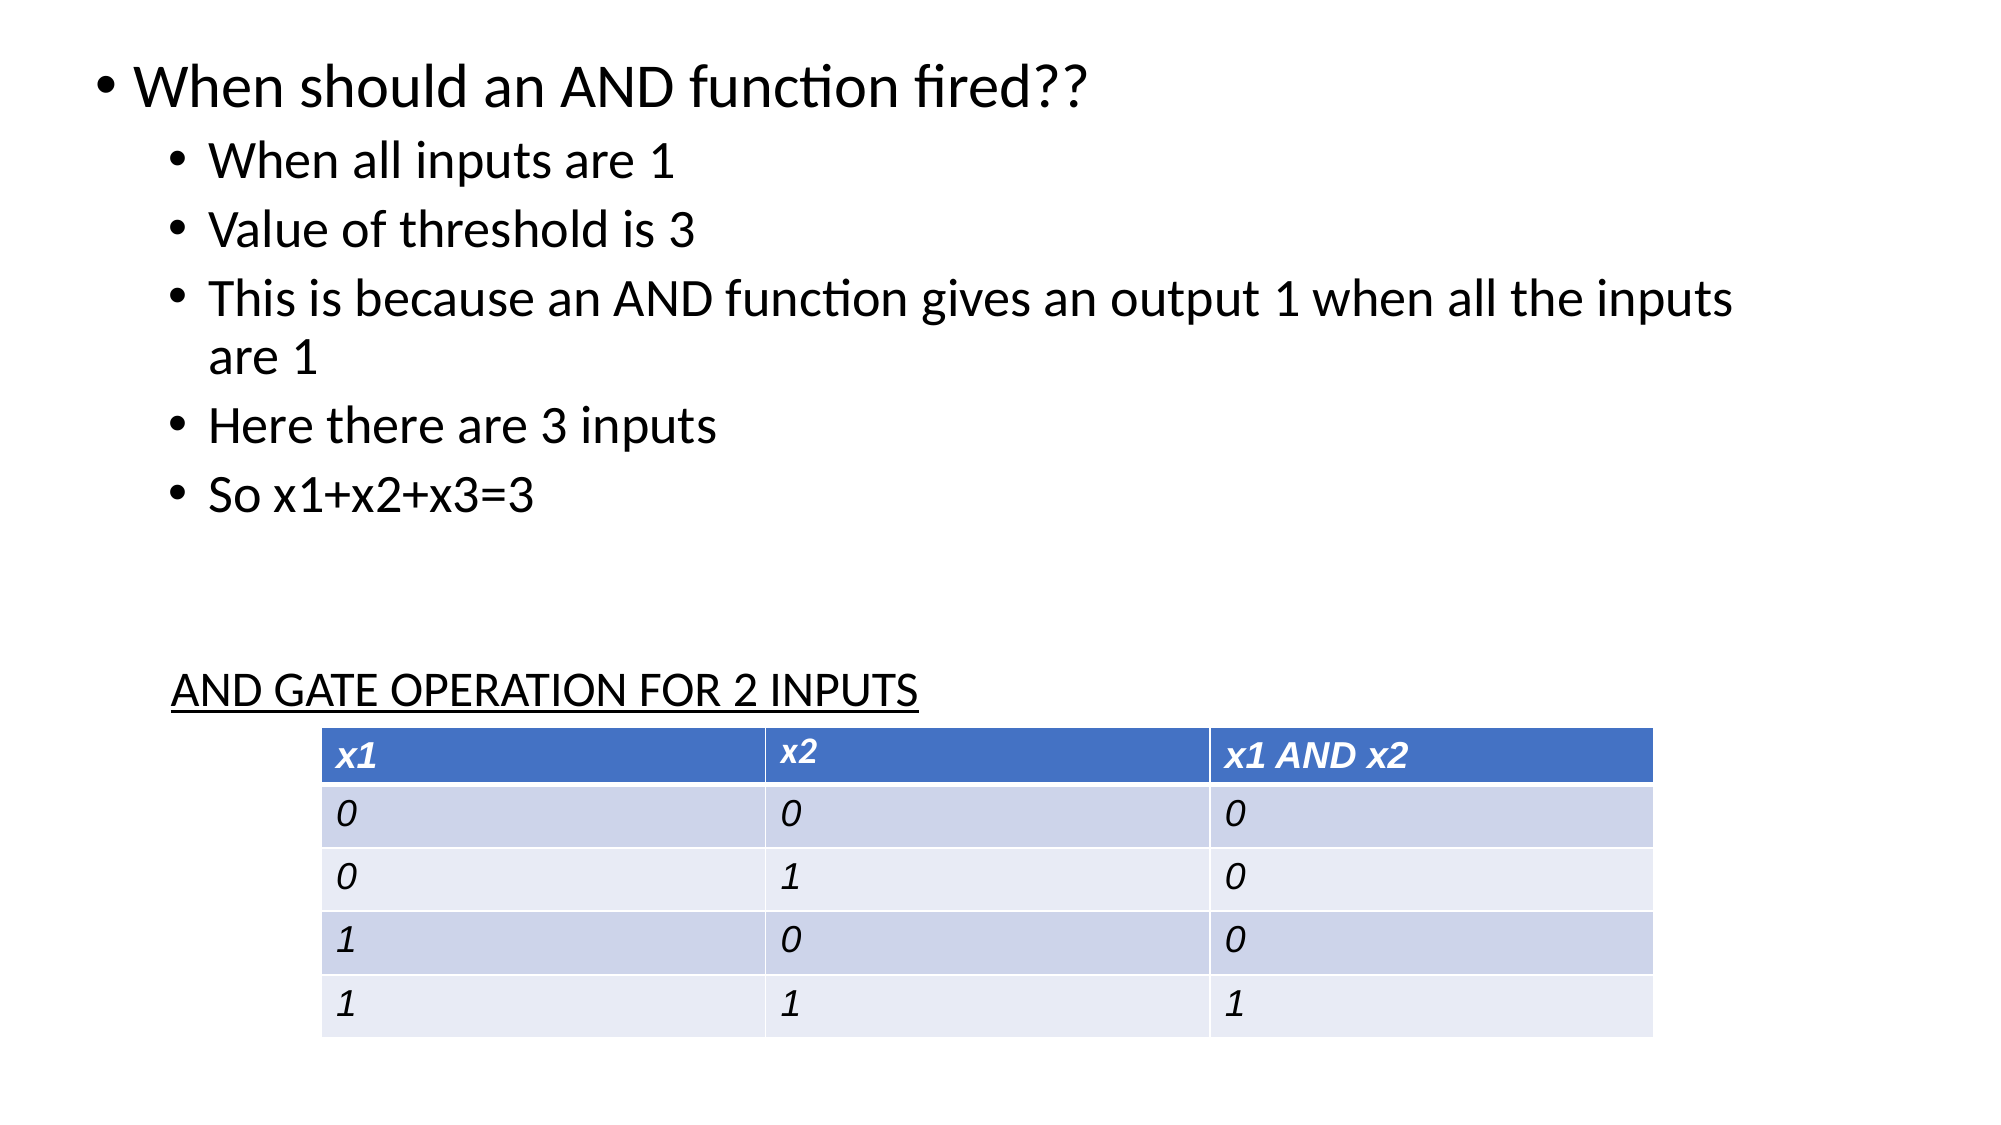

When should an AND function fired??
When all inputs are 1
Value of threshold is 3
This is because an AND function gives an output 1 when all the inputs are 1
Here there are 3 inputs
So x1+x2+x3=3

AND GATE OPERATION FOR 2 INPUTS

| x1 | x2 | x1 AND x2 |
| --- | --- | --- |
| 0 | 0 | 0 |
| 0 | 1 | 0 |
| 1 | 0 | 0 |
| 1 | 1 | 1 |